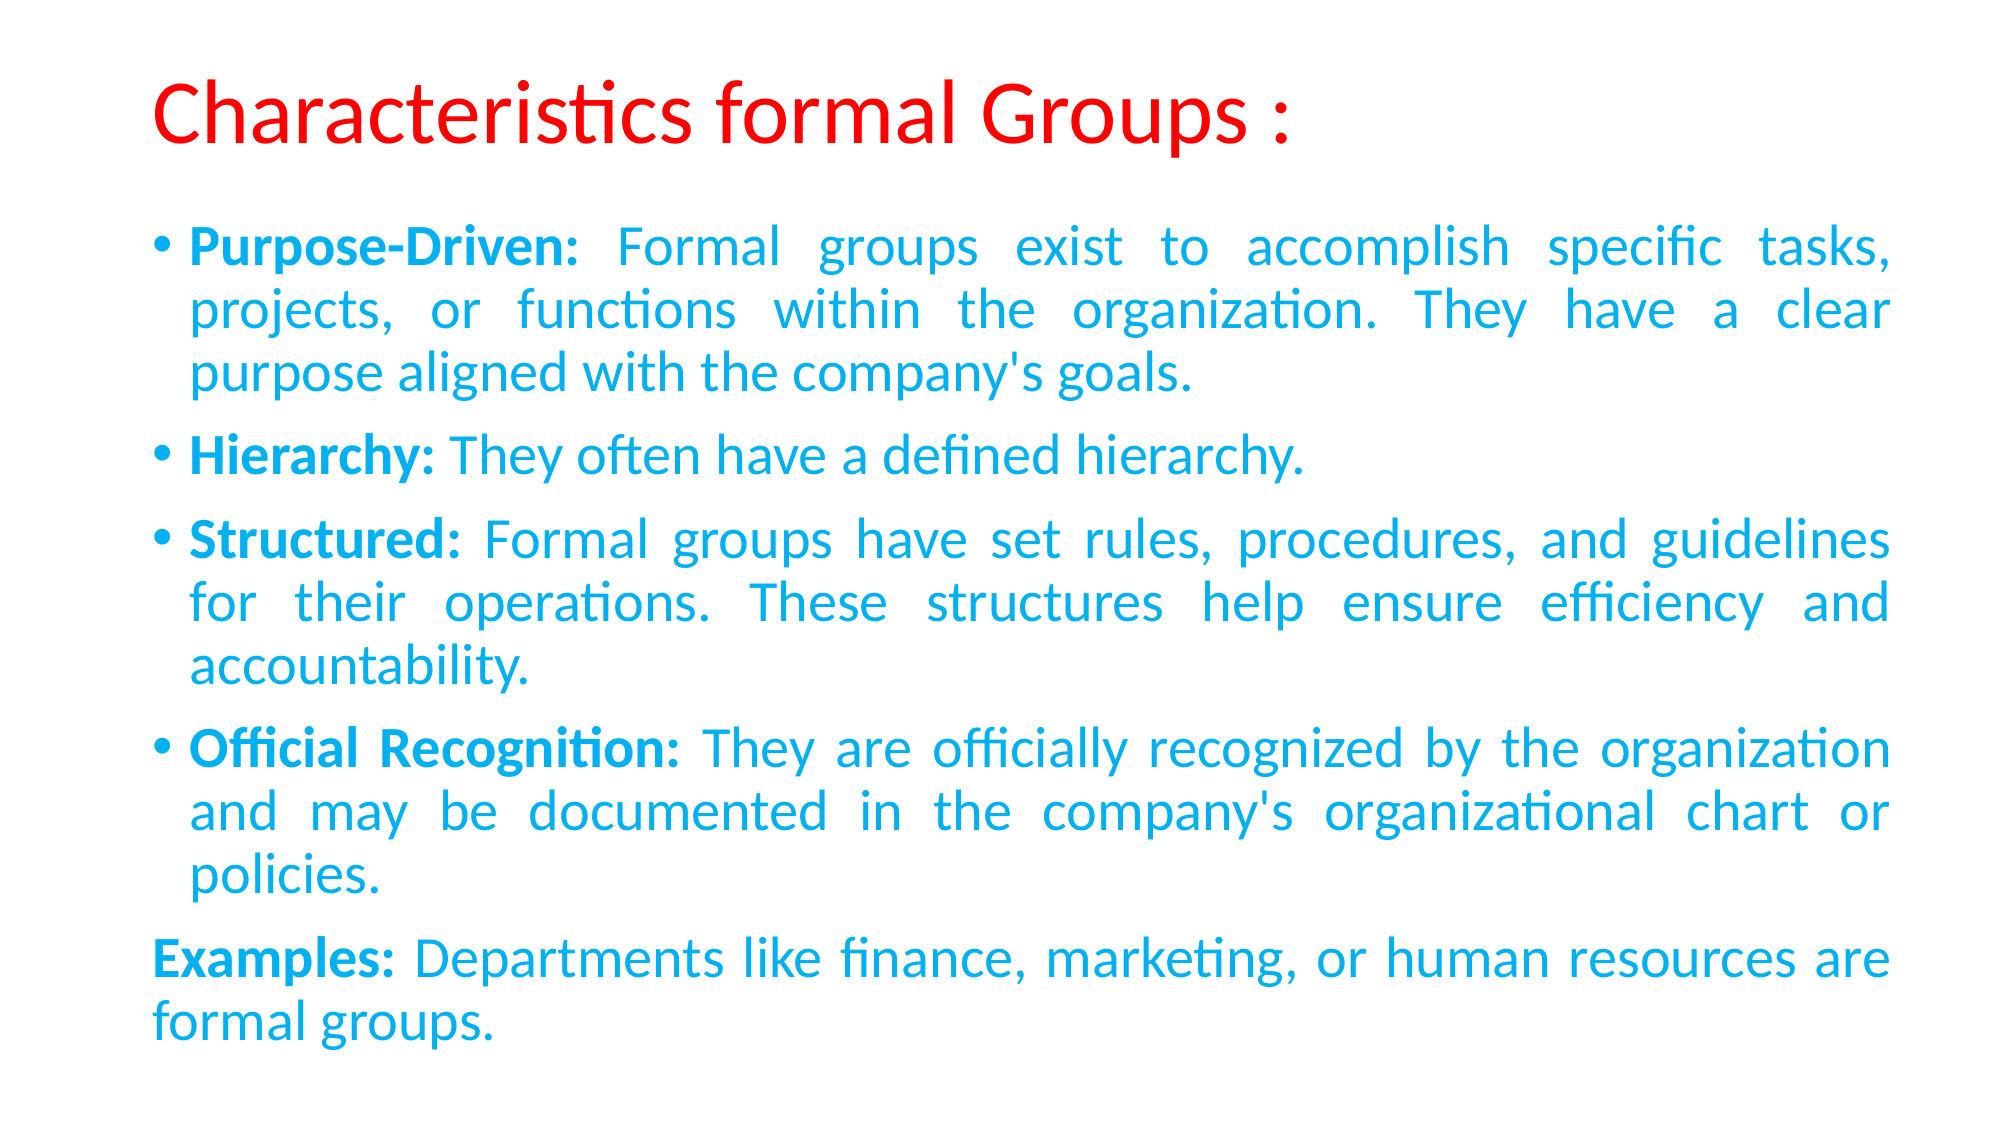

# Characteristics formal Groups :
Purpose-Driven: Formal groups exist to accomplish specific tasks, projects, or functions within the organization. They have a clear purpose aligned with the company's goals.
Hierarchy: They often have a defined hierarchy.
Structured: Formal groups have set rules, procedures, and guidelines for their operations. These structures help ensure efficiency and accountability.
Official Recognition: They are officially recognized by the organization and may be documented in the company's organizational chart or policies.
Examples: Departments like finance, marketing, or human resources are formal groups.